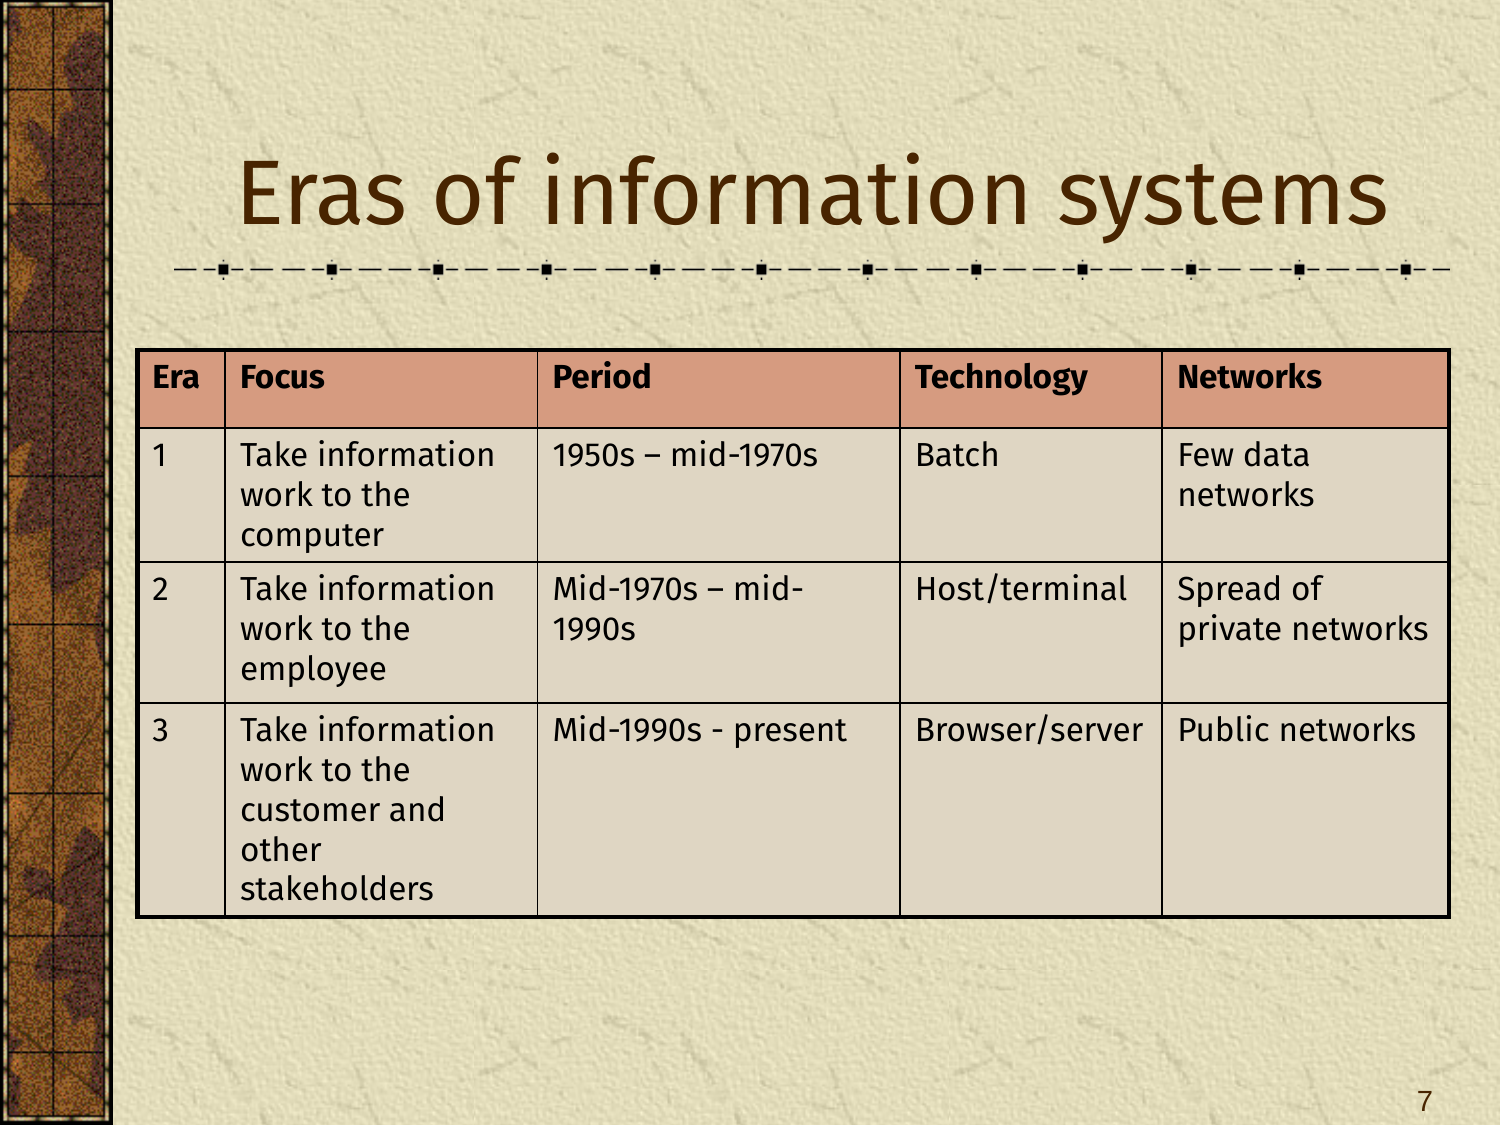

# Eras of information systems
| Era | Focus | Period | Technology | Networks |
| --- | --- | --- | --- | --- |
| 1 | Take information work to the computer | 1950s – mid-1970s | Batch | Few data networks |
| 2 | Take information work to the employee | Mid-1970s – mid-1990s | Host/terminal | Spread of private networks |
| 3 | Take information work to the customer and other stakeholders | Mid-1990s - present | Browser/server | Public networks |
7